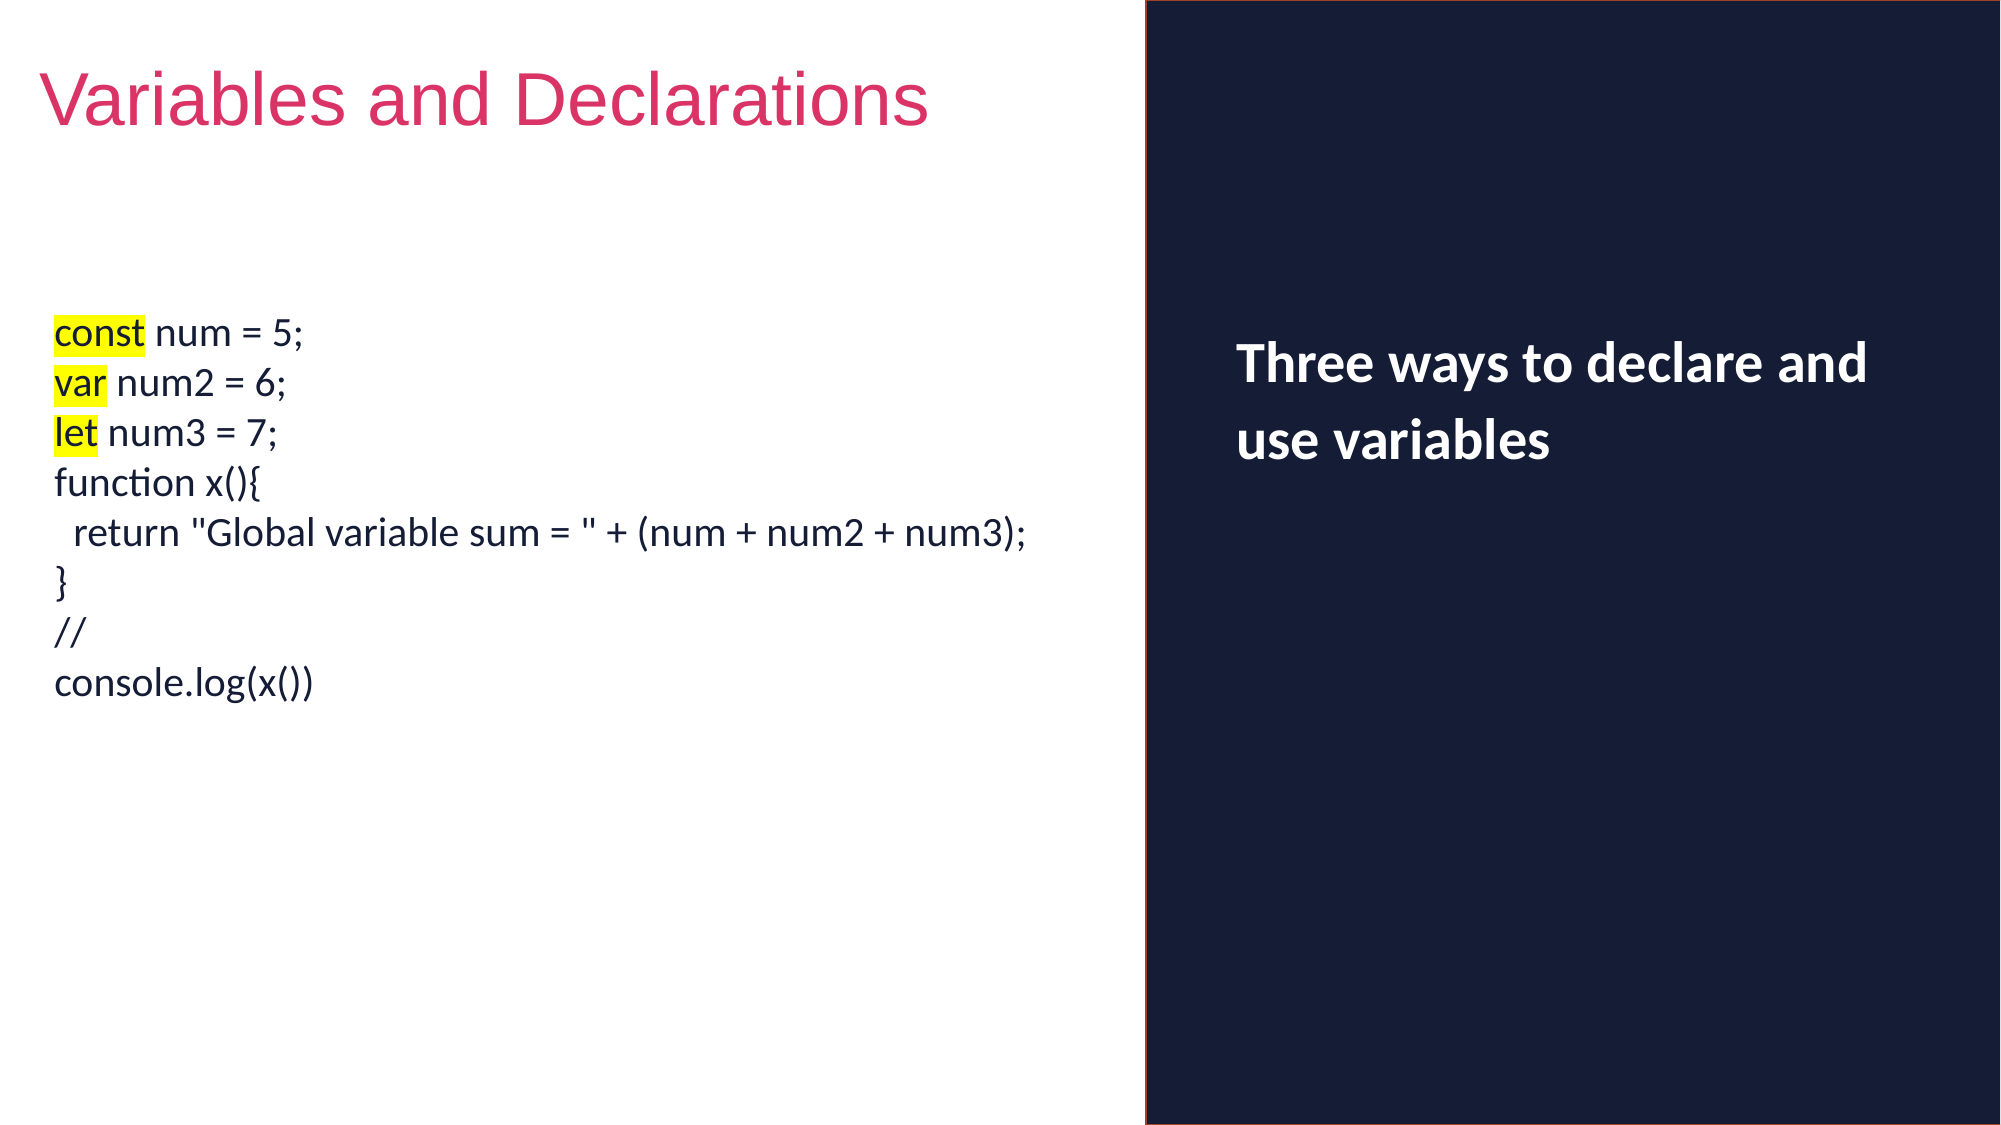

Variables and Declarations
const num = 5;
var num2 = 6;
let num3 = 7;
function x(){
  return "Global variable sum = " + (num + num2 + num3);
}
//
console.log(x())
Three ways to declare and use variables